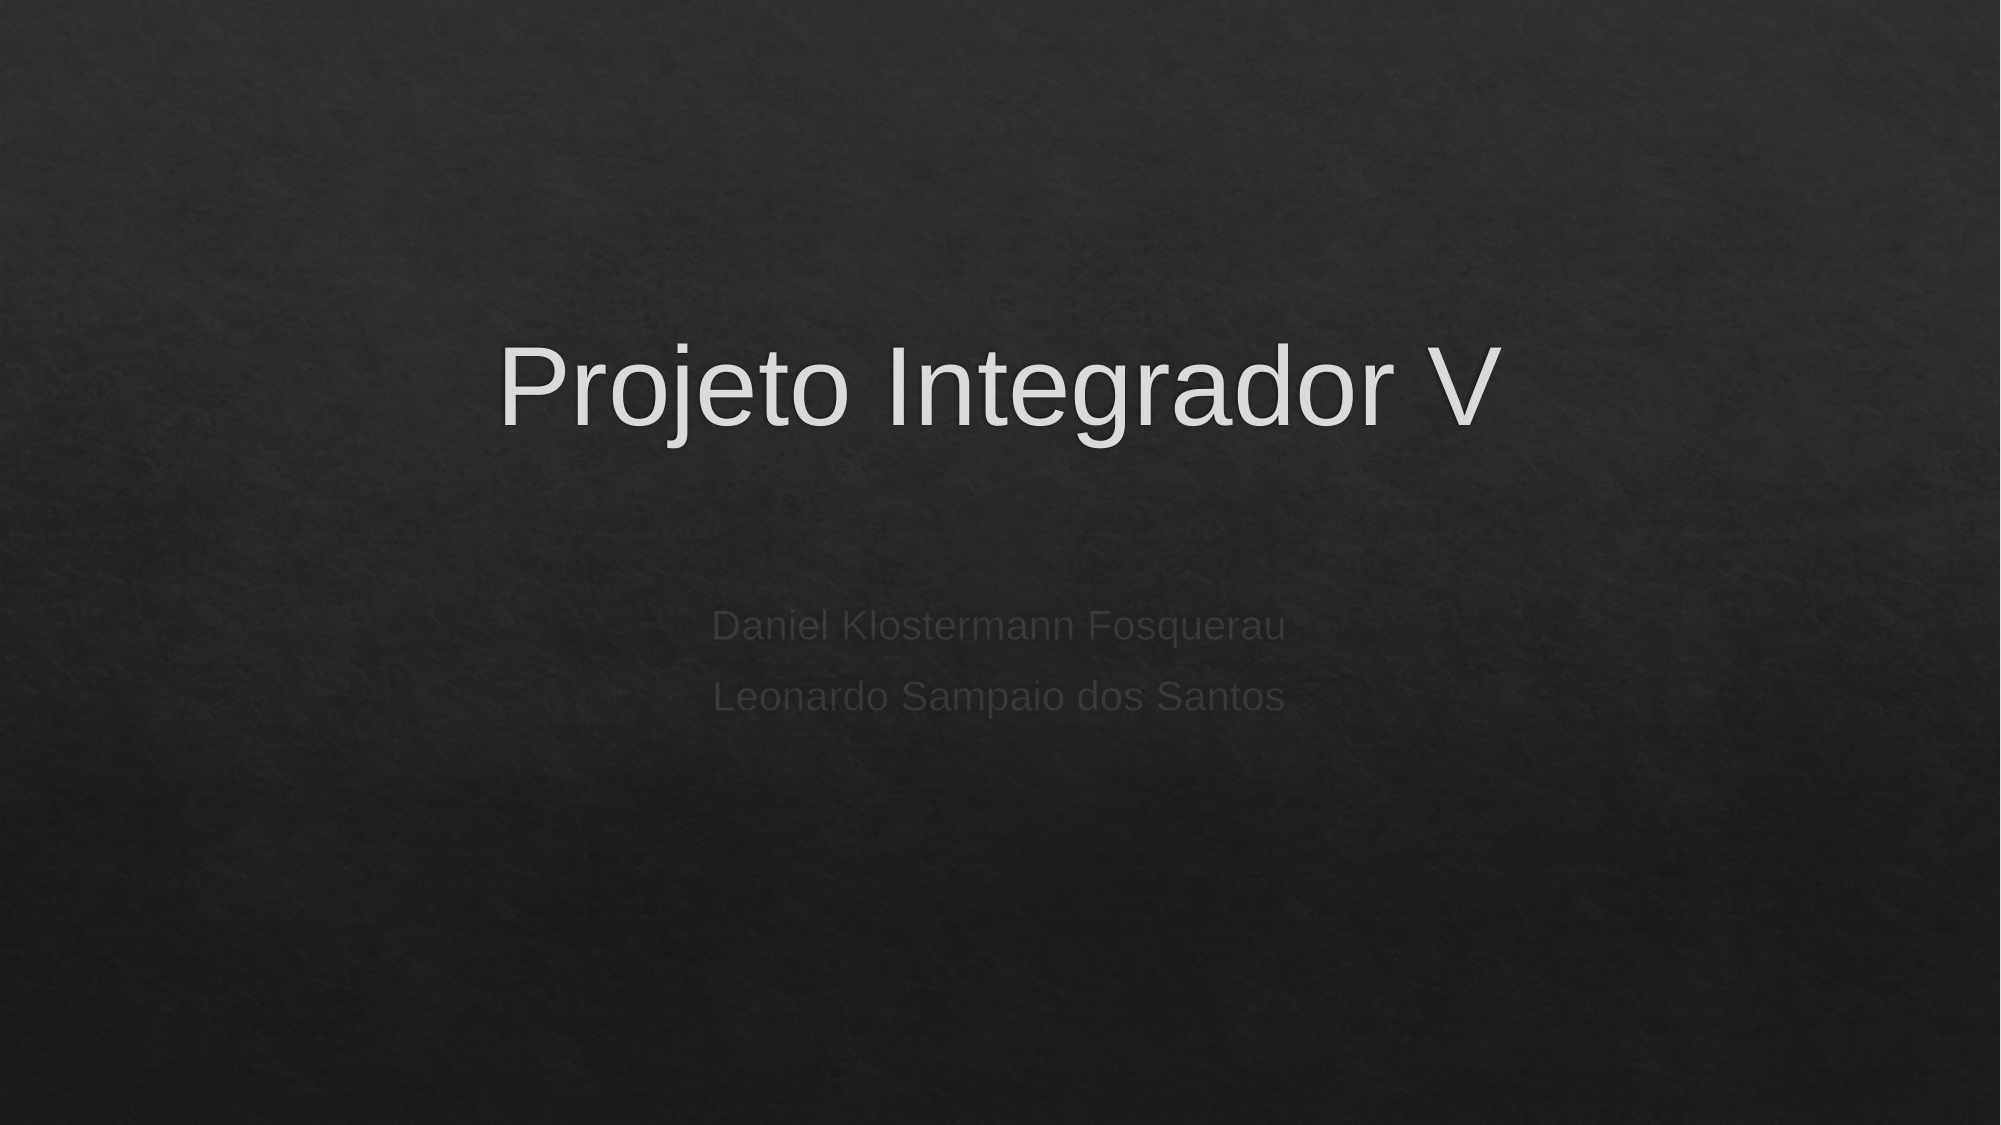

# Projeto Integrador V
Daniel Klostermann Fosquerau
Leonardo Sampaio dos Santos